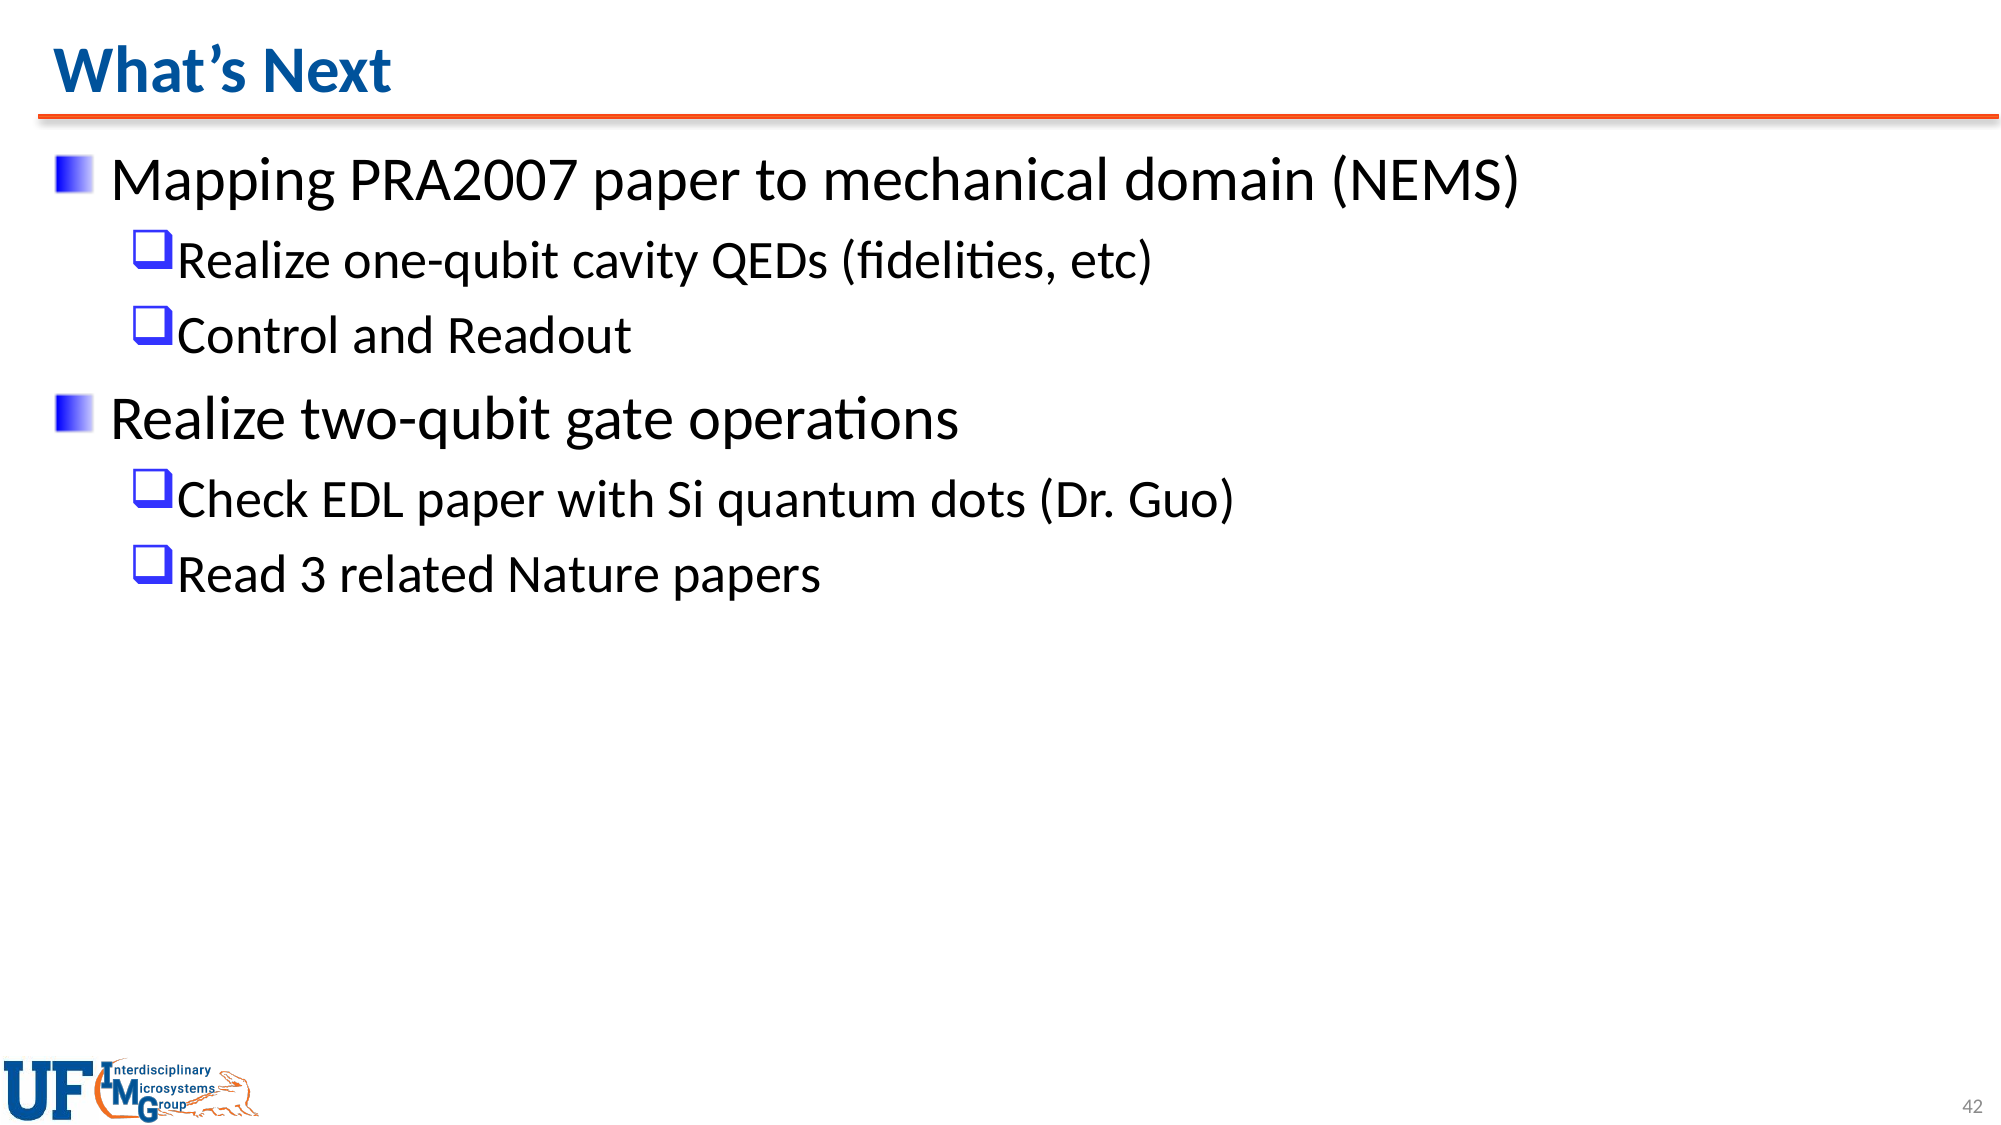

# What’s Next
Mapping PRA2007 paper to mechanical domain (NEMS)
Realize one-qubit cavity QEDs (fidelities, etc)
Control and Readout
Realize two-qubit gate operations
Check EDL paper with Si quantum dots (Dr. Guo)
Read 3 related Nature papers
42